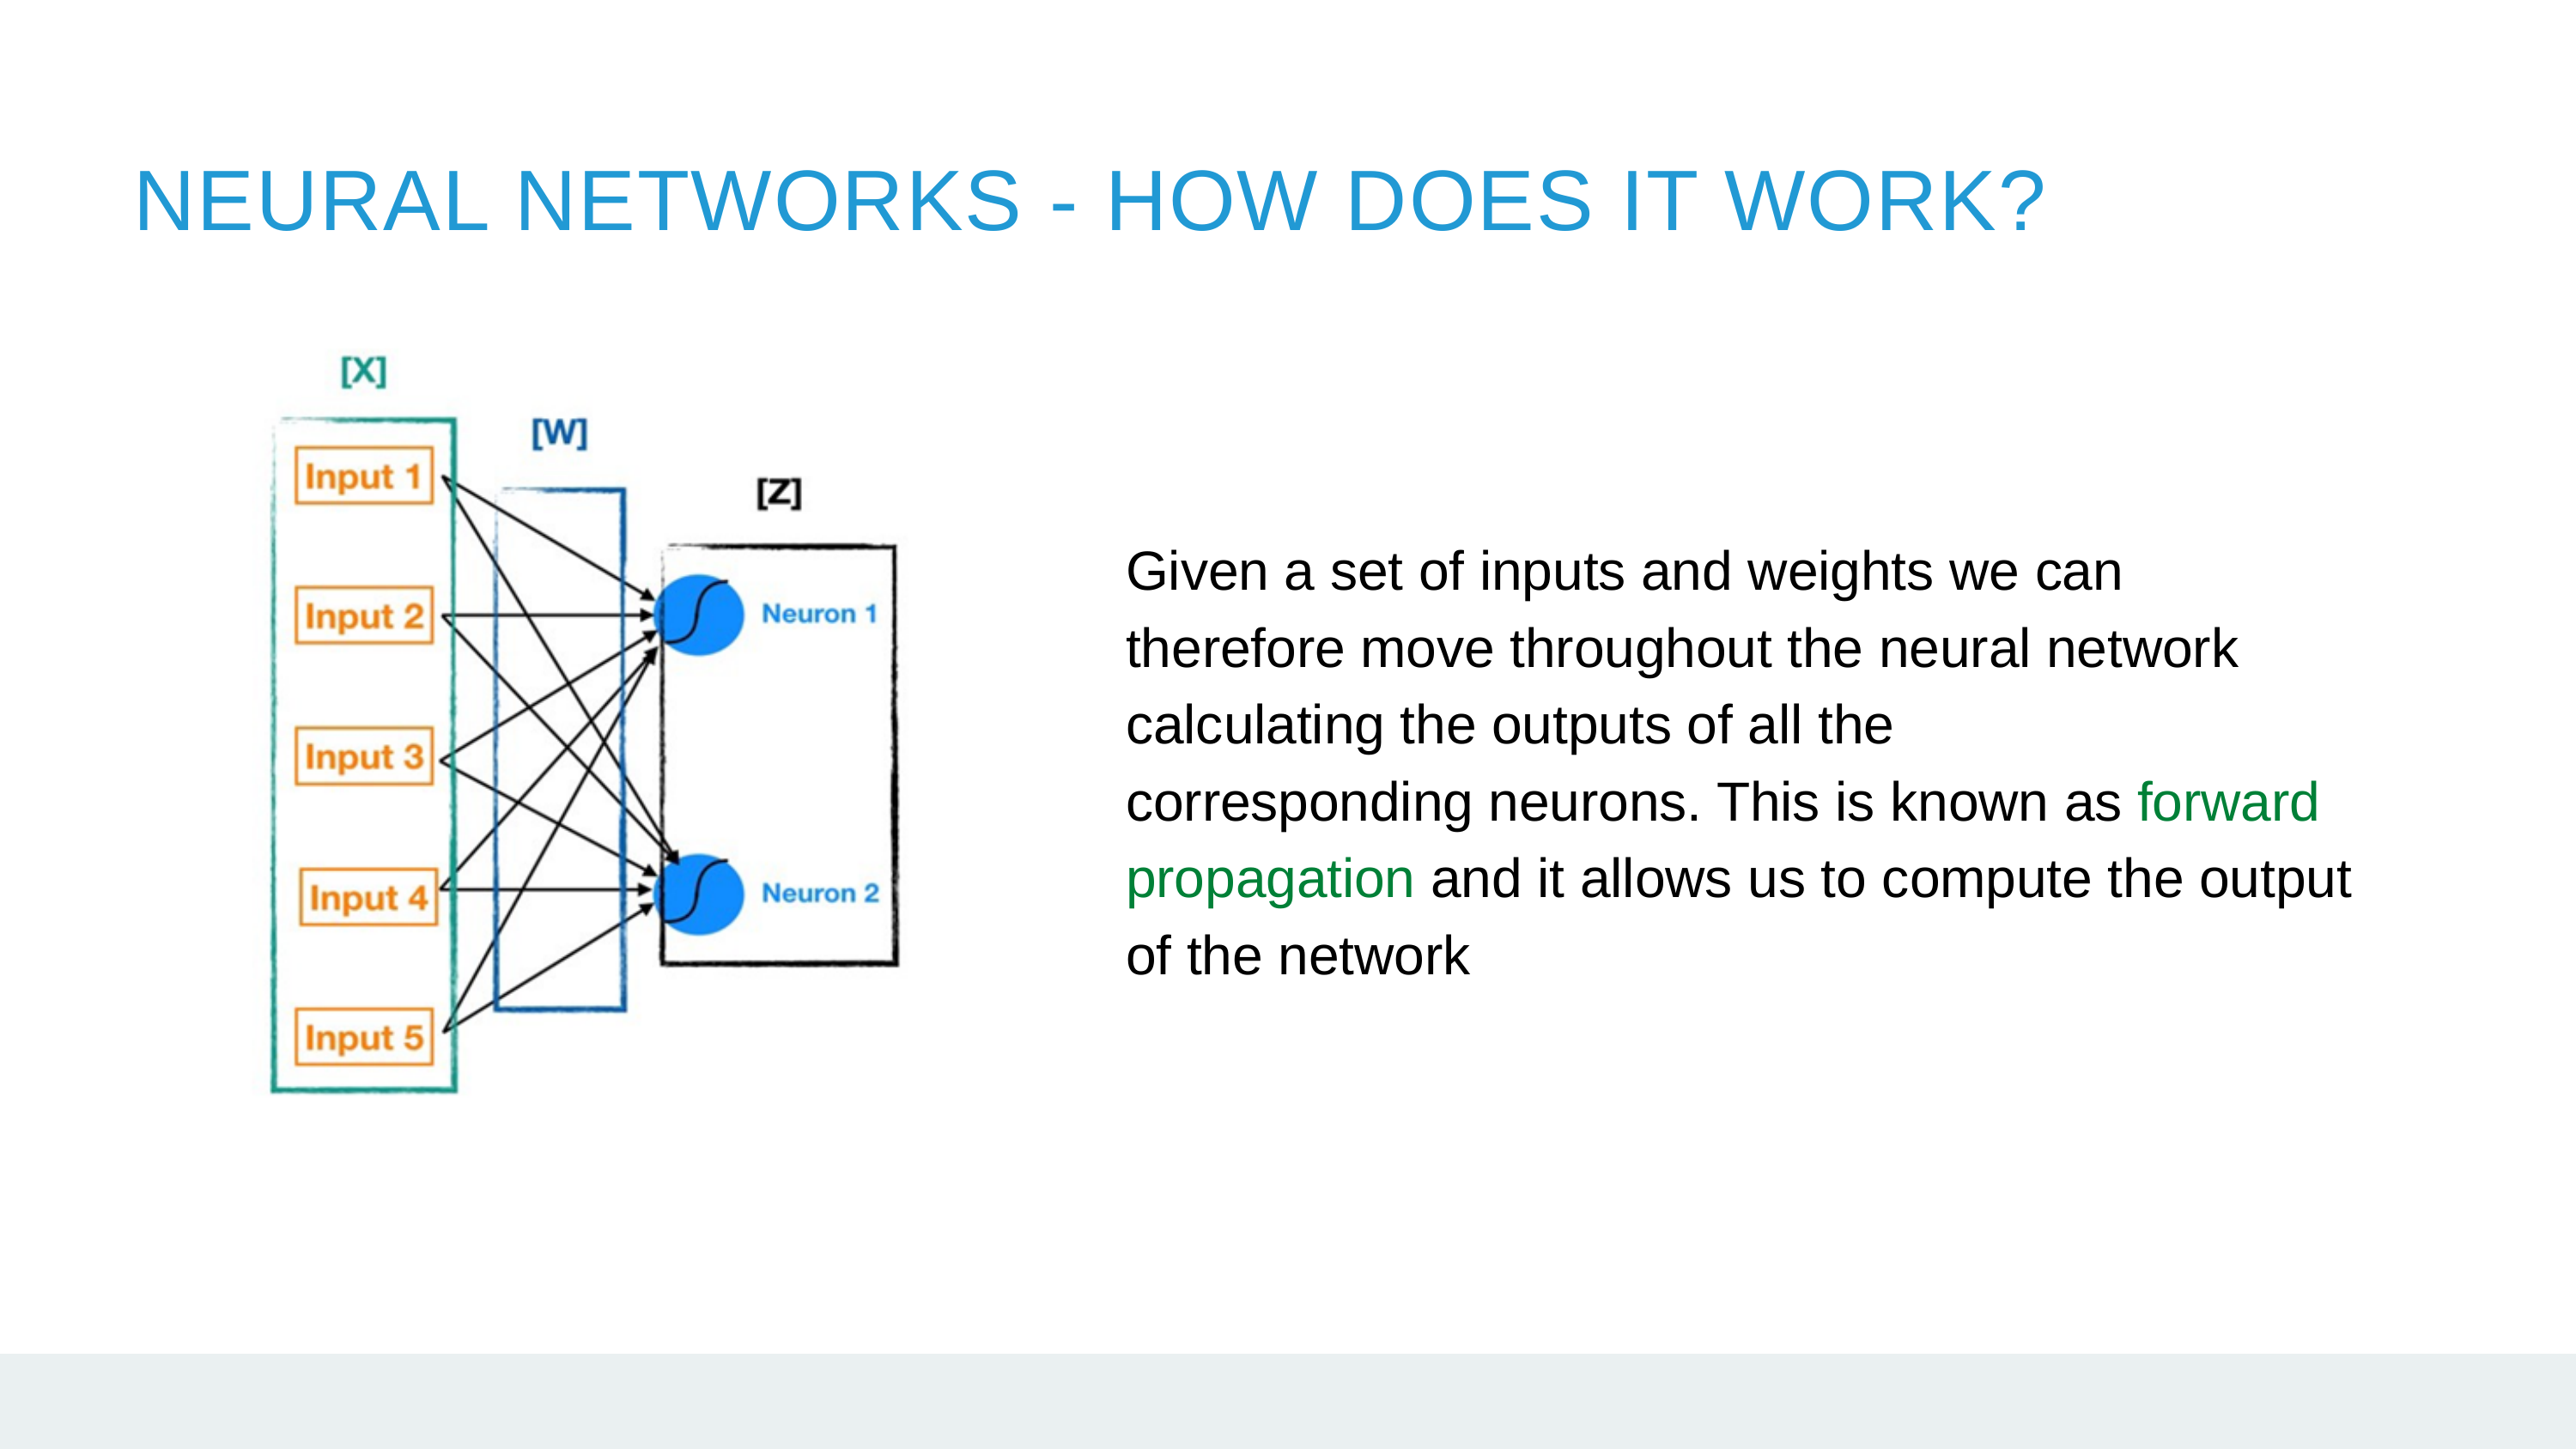

NEURAL NETWORKS - HOW DOES IT WORK?

Given a set of inputs and weights we can
therefore move throughout the neural network calculating the outputs of all the
corresponding neurons. This is known as forward propagation and it allows us to compute the output of the network